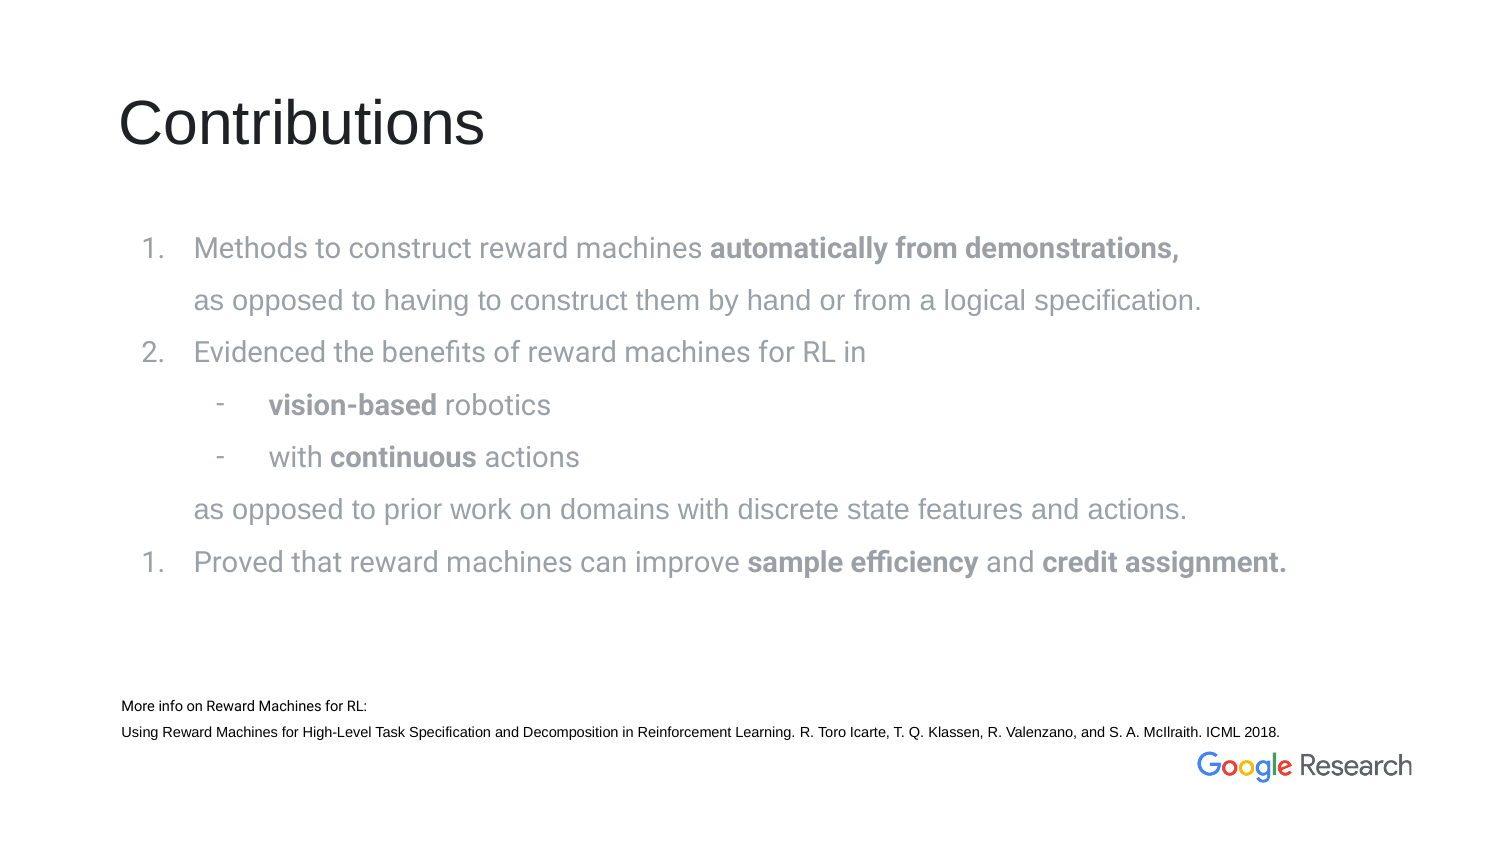

Contributions

Methods to construct reward machines automatically from demonstrations,
as opposed to having to construct them by hand or from a logical specification.
Evidenced the benefits of reward machines for RL in
vision-based robotics
with continuous actions
as opposed to prior work on domains with discrete state features and actions.
Proved that reward machines can improve sample efficiency and credit assignment.
More info on Reward Machines for RL:
Using Reward Machines for High-Level Task Specification and Decomposition in Reinforcement Learning. R. Toro Icarte, T. Q. Klassen, R. Valenzano, and S. A. McIlraith. ICML 2018.